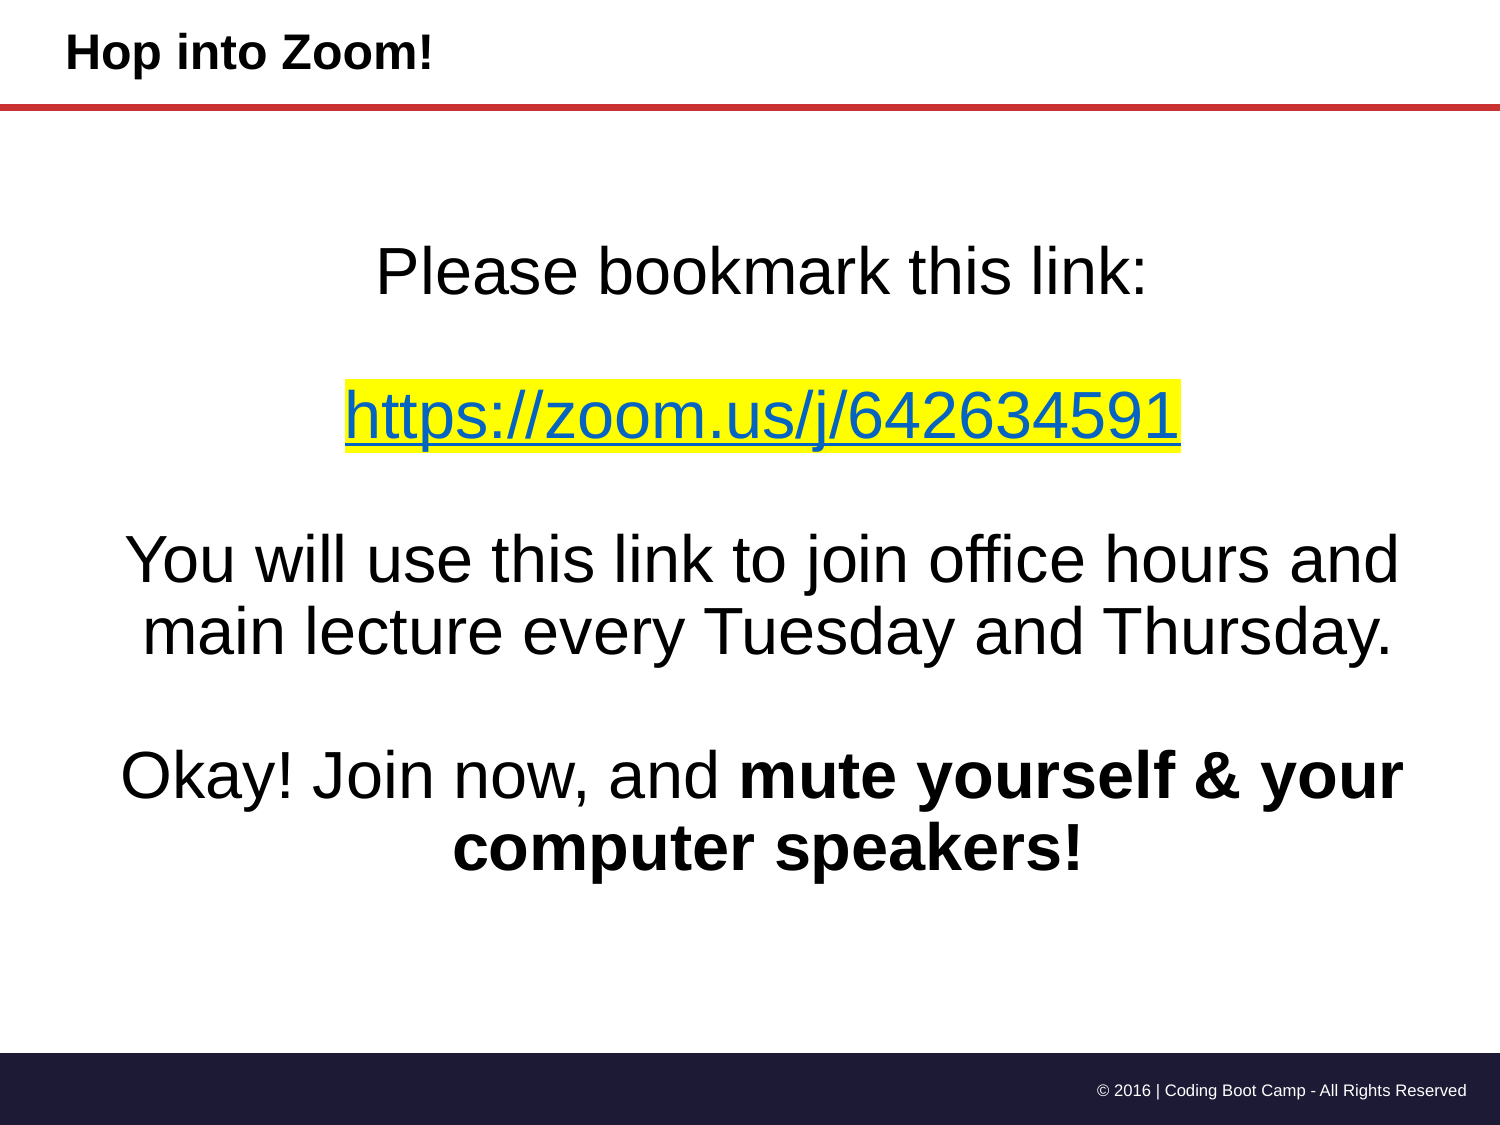

# Hop into Zoom!
Please bookmark this link:

https://zoom.us/j/642634591

You will use this link to join office hours and main lecture every Tuesday and Thursday.

Okay! Join now, and mute yourself & your computer speakers!